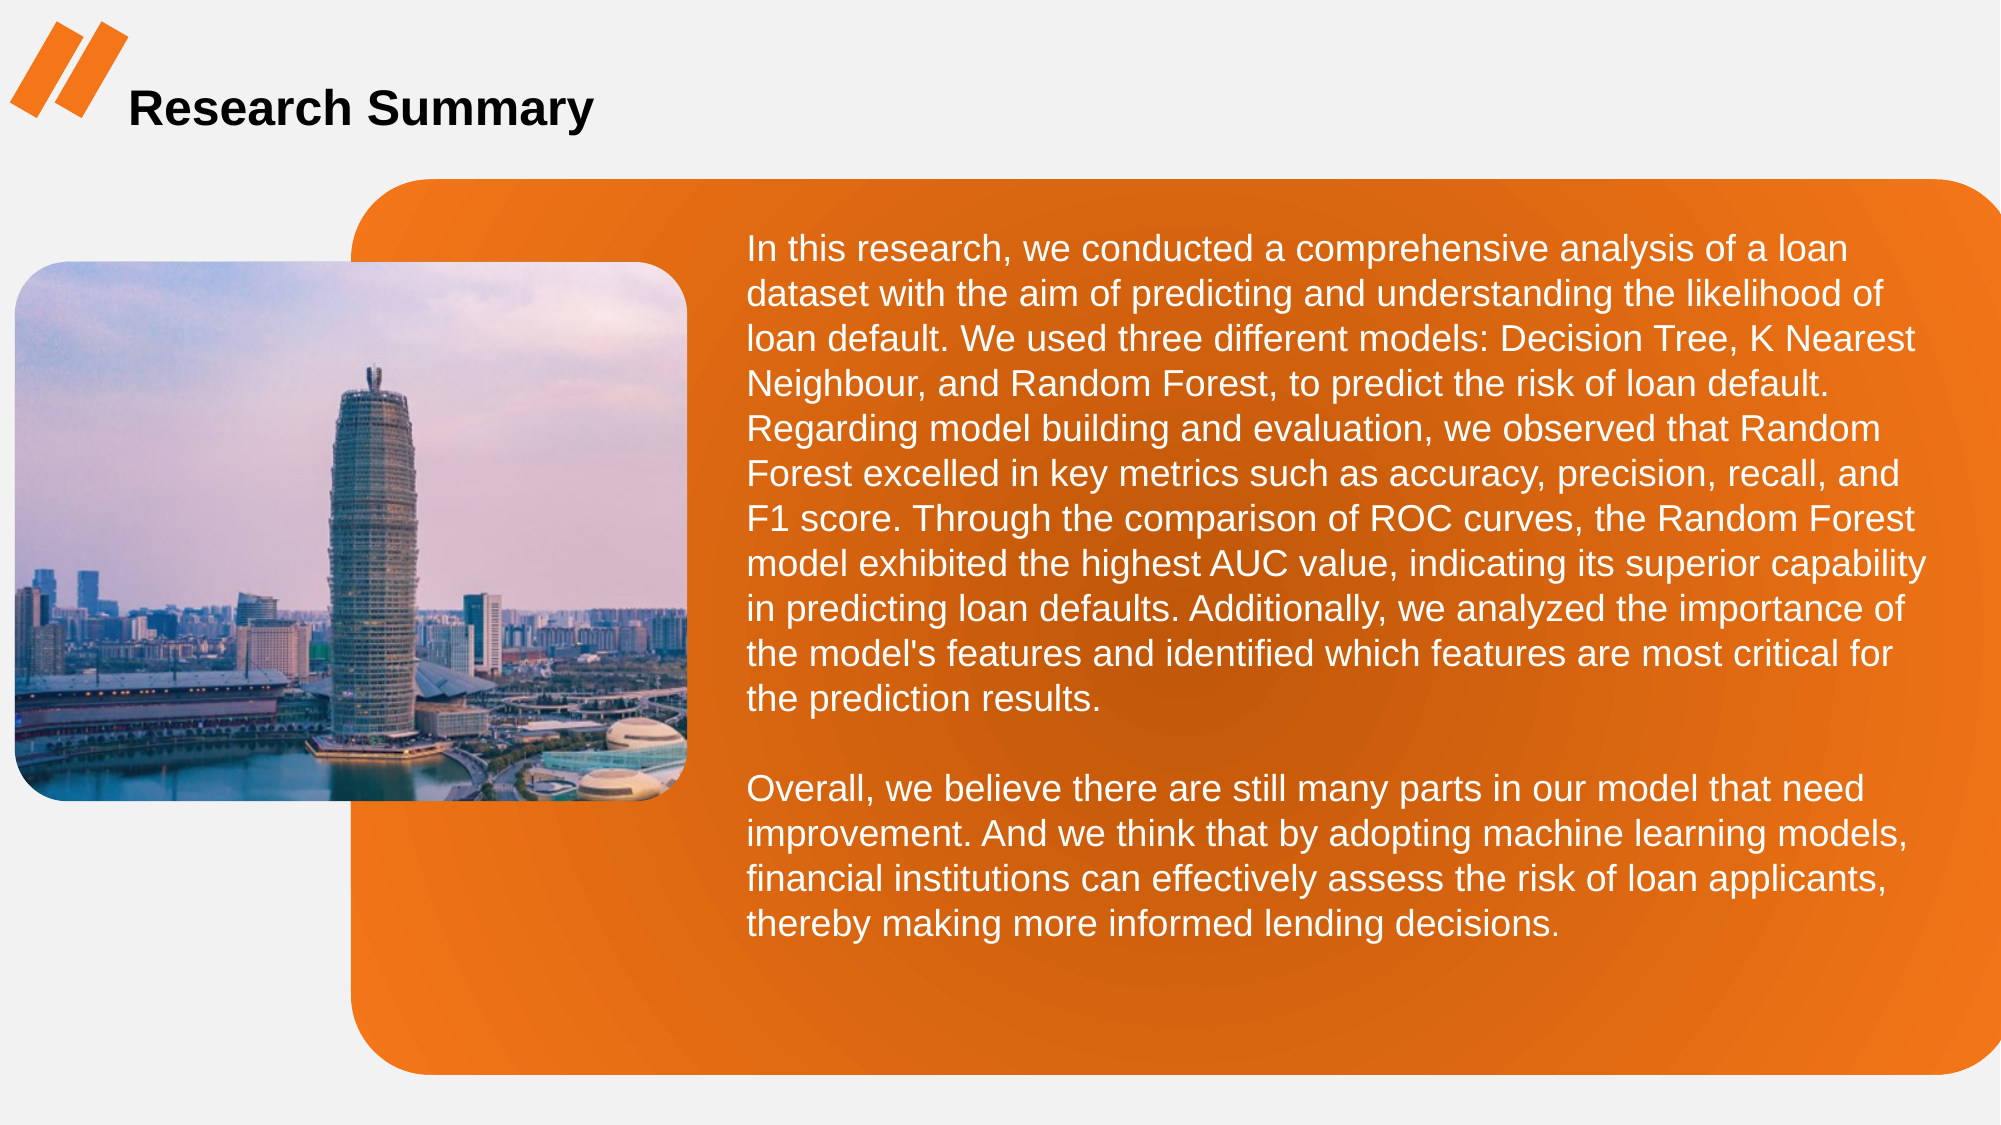

Research Summary

In this research, we conducted a comprehensive analysis of a loan dataset with the aim of predicting and understanding the likelihood of loan default. We used three different models: Decision Tree, K Nearest Neighbour, and Random Forest, to predict the risk of loan default. Regarding model building and evaluation, we observed that Random Forest excelled in key metrics such as accuracy, precision, recall, and F1 score. Through the comparison of ROC curves, the Random Forest model exhibited the highest AUC value, indicating its superior capability in predicting loan defaults. Additionally, we analyzed the importance of the model's features and identified which features are most critical for the prediction results.

Overall, we believe there are still many parts in our model that need improvement. And we think that by adopting machine learning models, financial institutions can effectively assess the risk of loan applicants, thereby making more informed lending decisions.